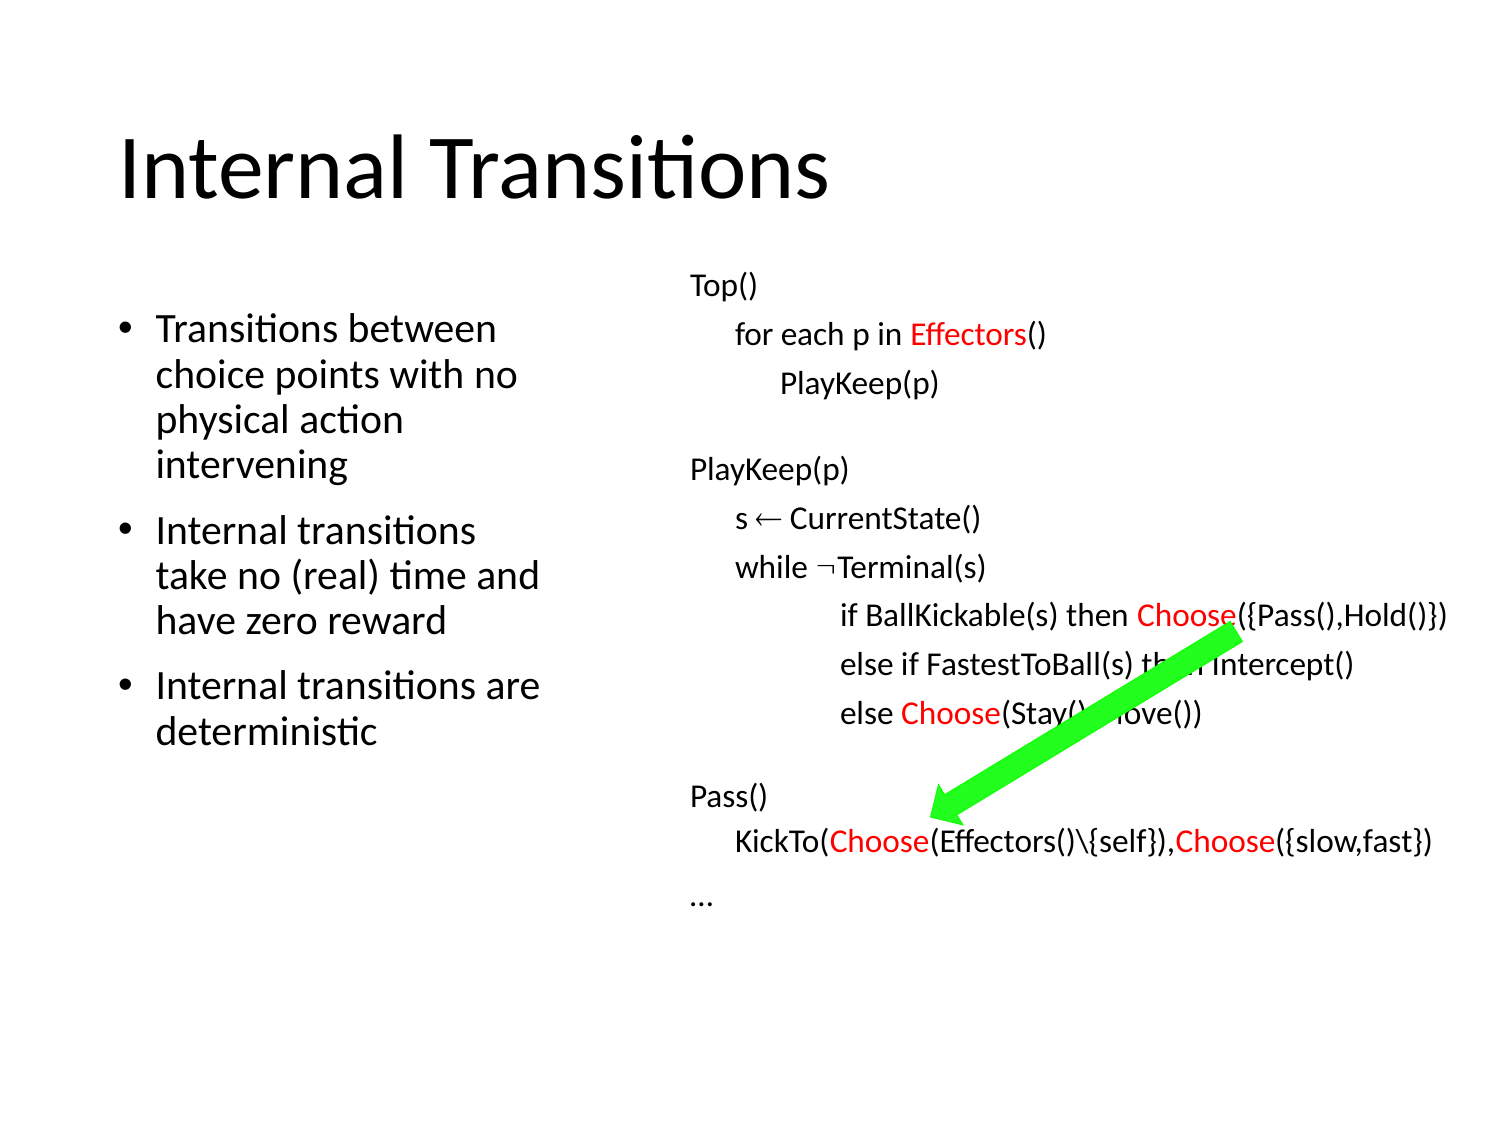

# Internal Transitions
Top()
      for each p in Effectors()
            PlayKeep(p)
PlayKeep(p)
      s ← CurrentState()
      while ¬Terminal(s)
	if BallKickable(s) then Choose({Pass(),Hold()})
	else if FastestToBall(s) then Intercept()
	else Choose(Stay(),Move())
Pass()
      KickTo(Choose(Effectors()\{self}),Choose({slow,fast})
…
Transitions between choice points with no physical action intervening
Internal transitions take no (real) time and have zero reward
Internal transitions are deterministic